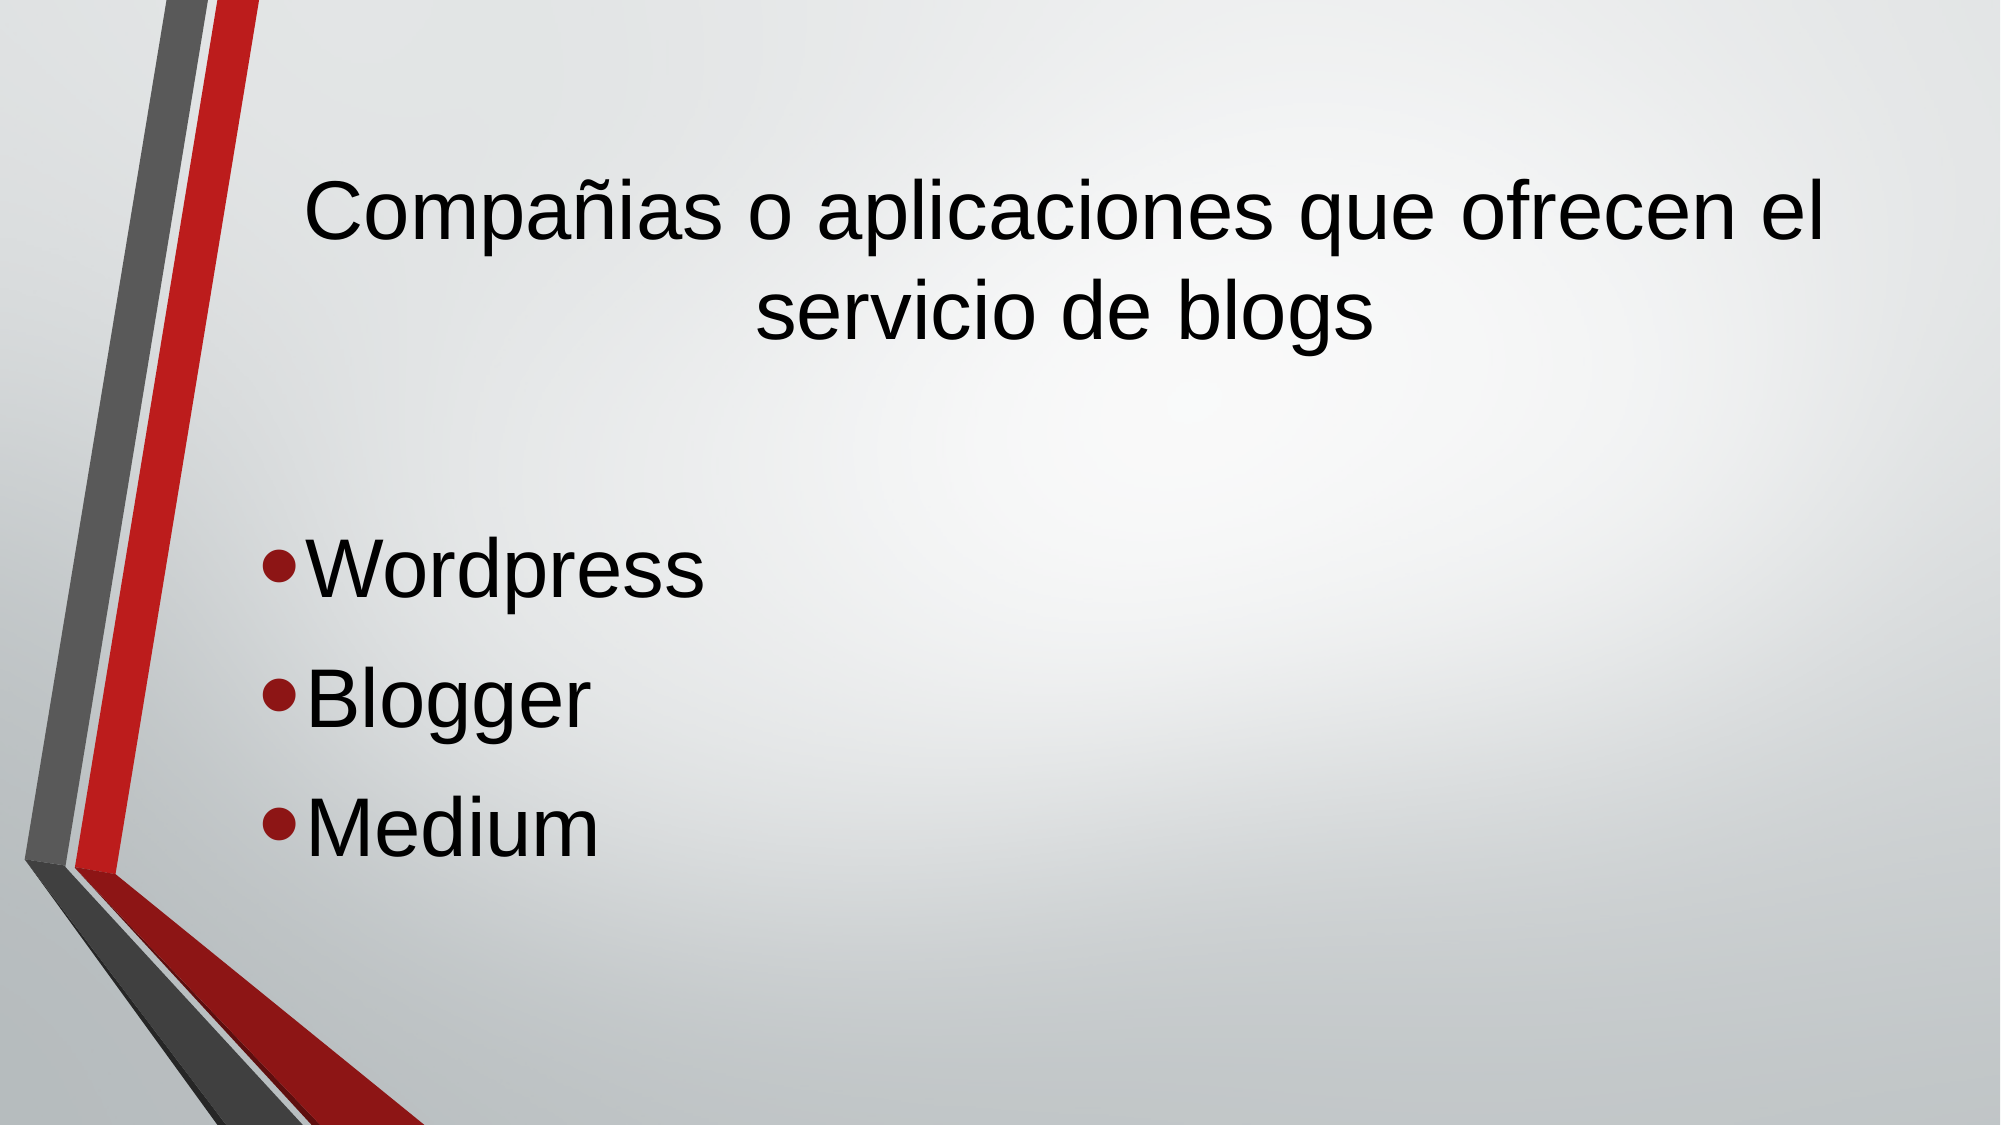

# Compañias o aplicaciones que ofrecen el servicio de blogs
Wordpress
Blogger
Medium